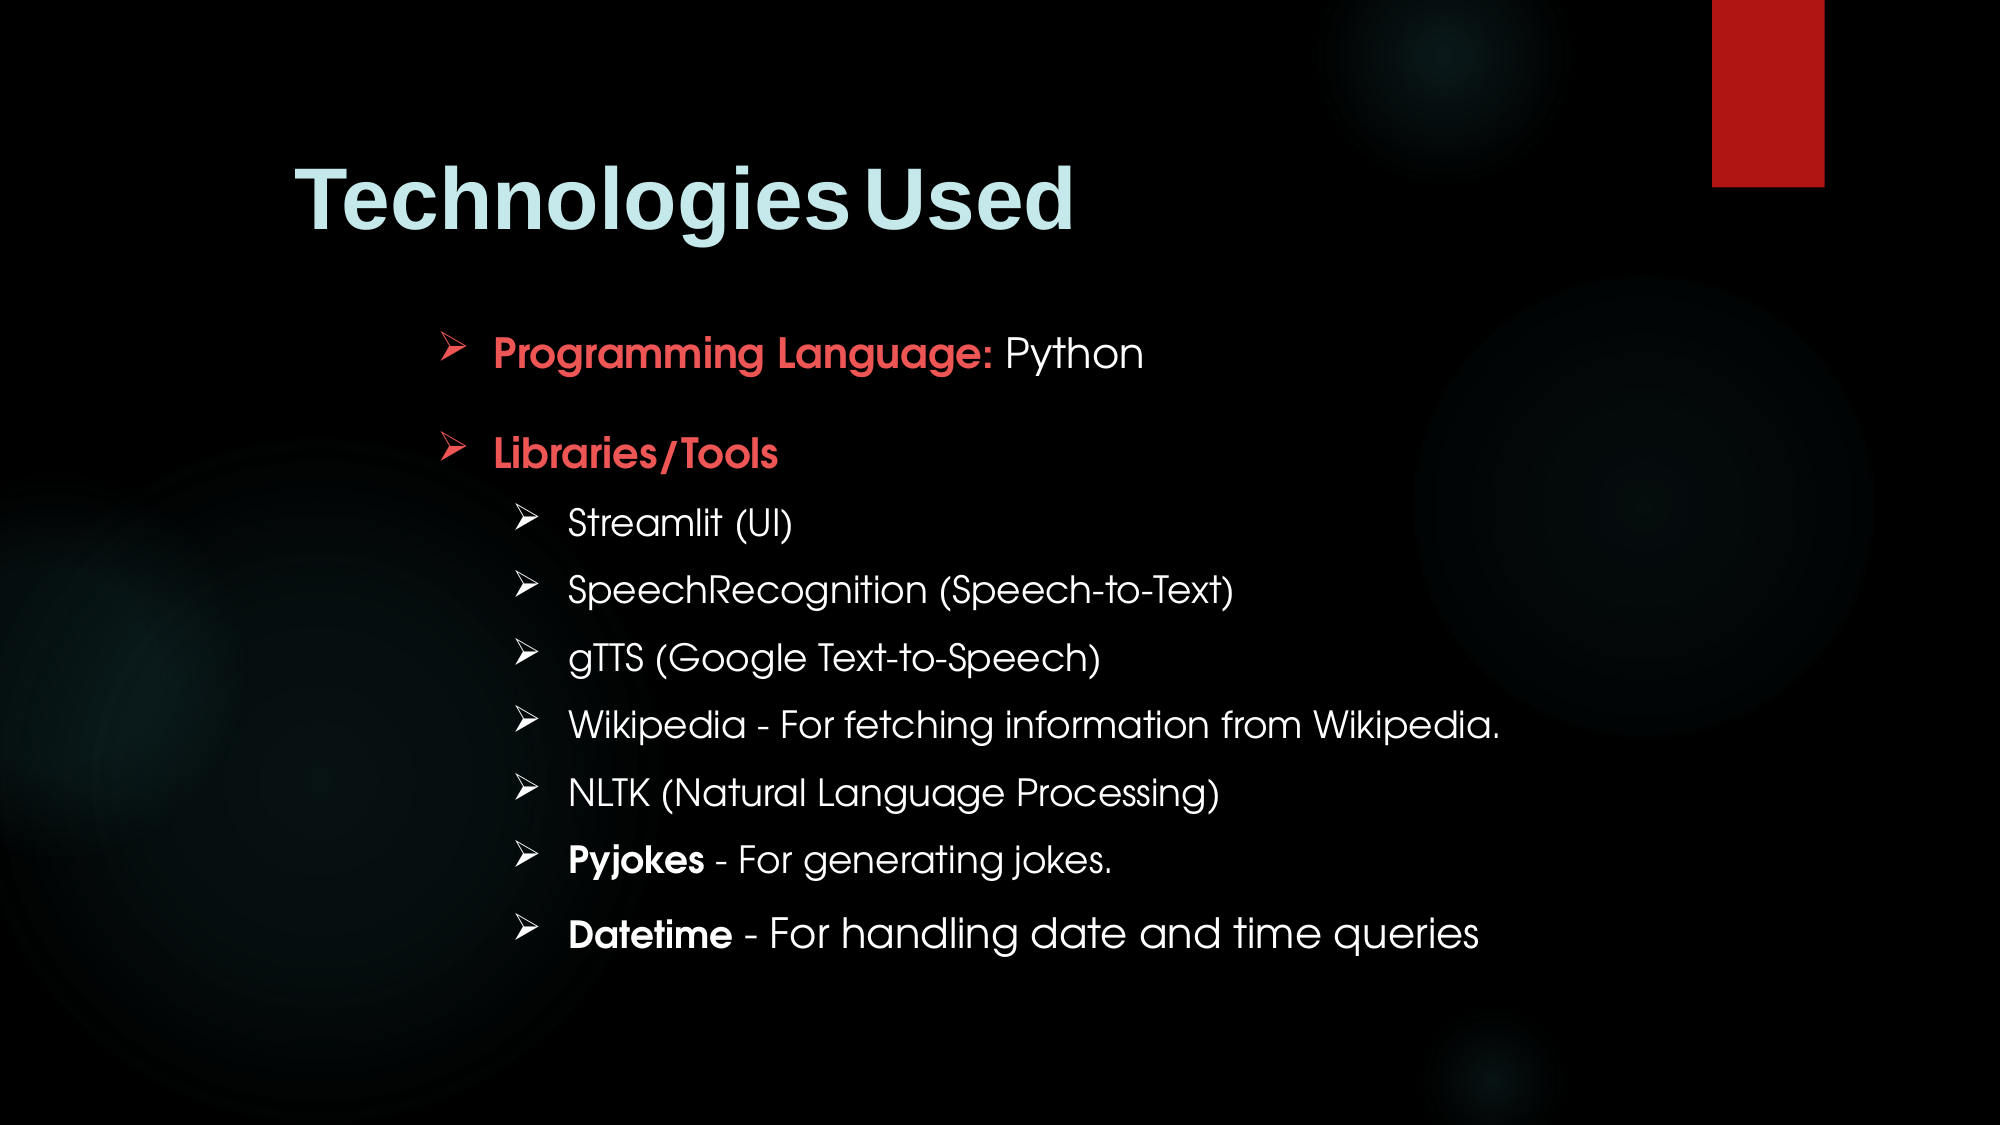

Technologies Used
Programming Language: Python
Libraries/Tools
Streamlit (UI)
SpeechRecognition (Speech-to-Text)
gTTS (Google Text-to-Speech)
Wikipedia - For fetching information from Wikipedia.
NLTK (Natural Language Processing)
Pyjokes - For generating jokes.
Datetime - For handling date and time queries